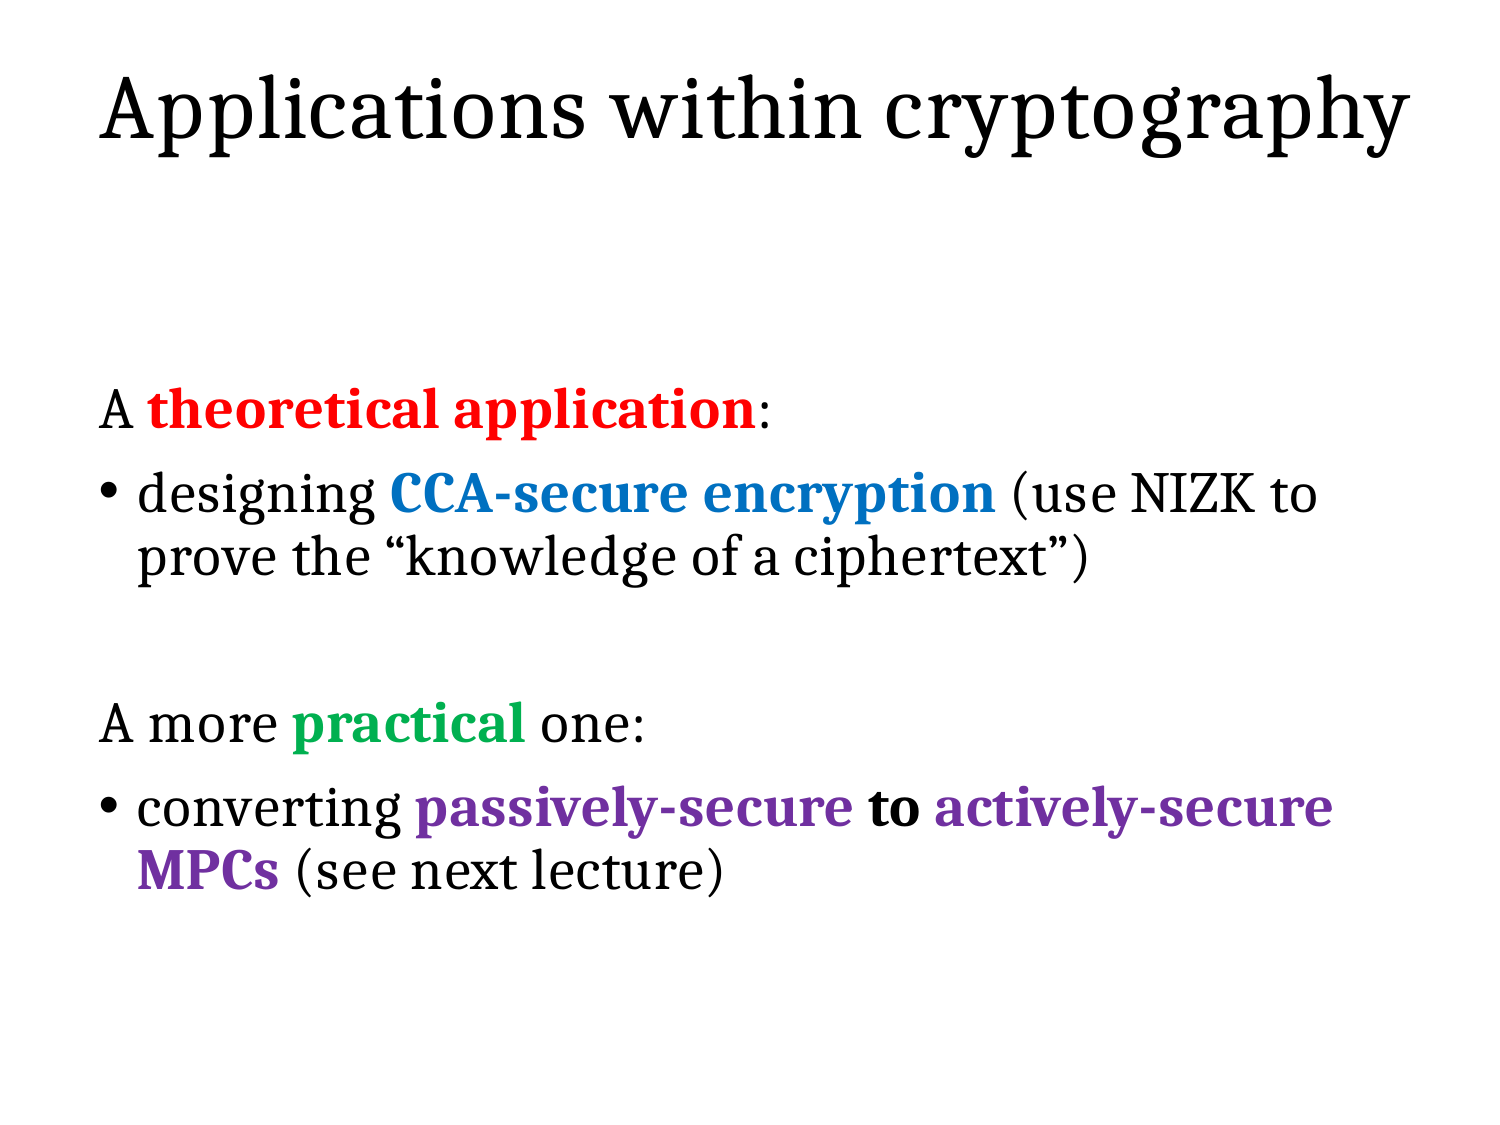

# Applications within cryptography
A theoretical application:
designing CCA-secure encryption (use NIZK to prove the “knowledge of a ciphertext”)

A more practical one:
converting passively-secure to actively-secure MPCs (see next lecture)